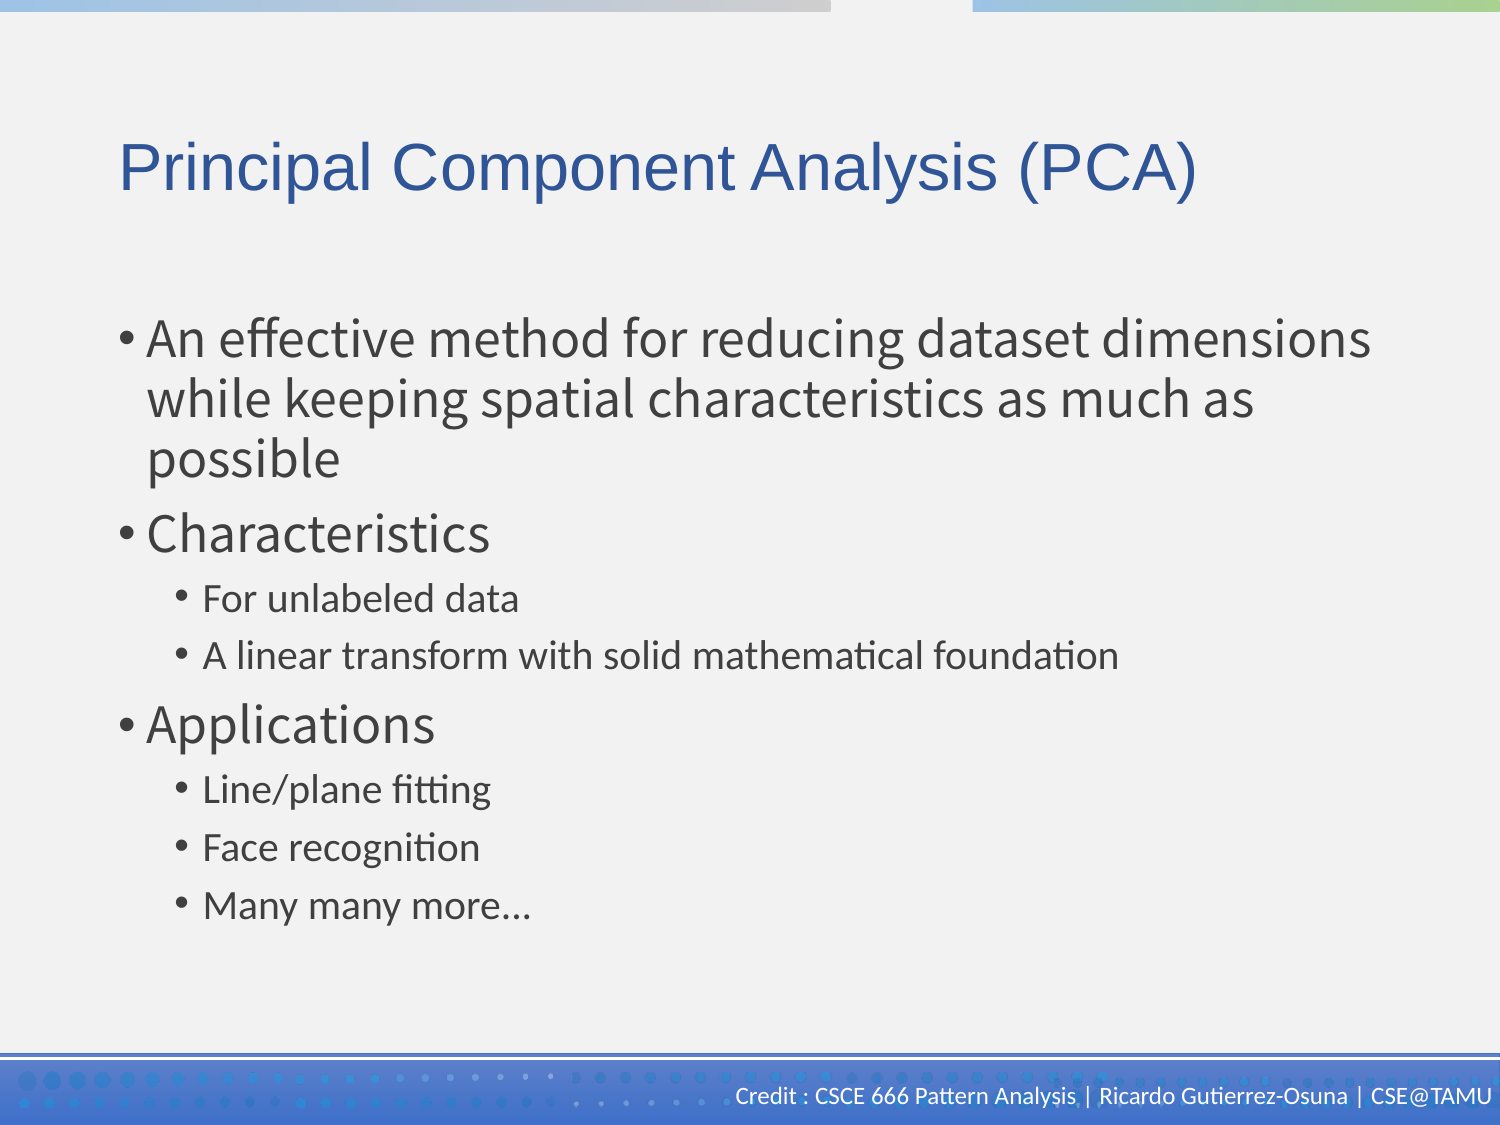

# Principal Component Analysis (PCA)
An effective method for reducing dataset dimensions while keeping spatial characteristics as much as possible
Characteristics
For unlabeled data
A linear transform with solid mathematical foundation
Applications
Line/plane fitting
Face recognition
Many many more...

Credit : CSCE 666 Pattern Analysis | Ricardo Gutierrez-Osuna | CSE@TAMU